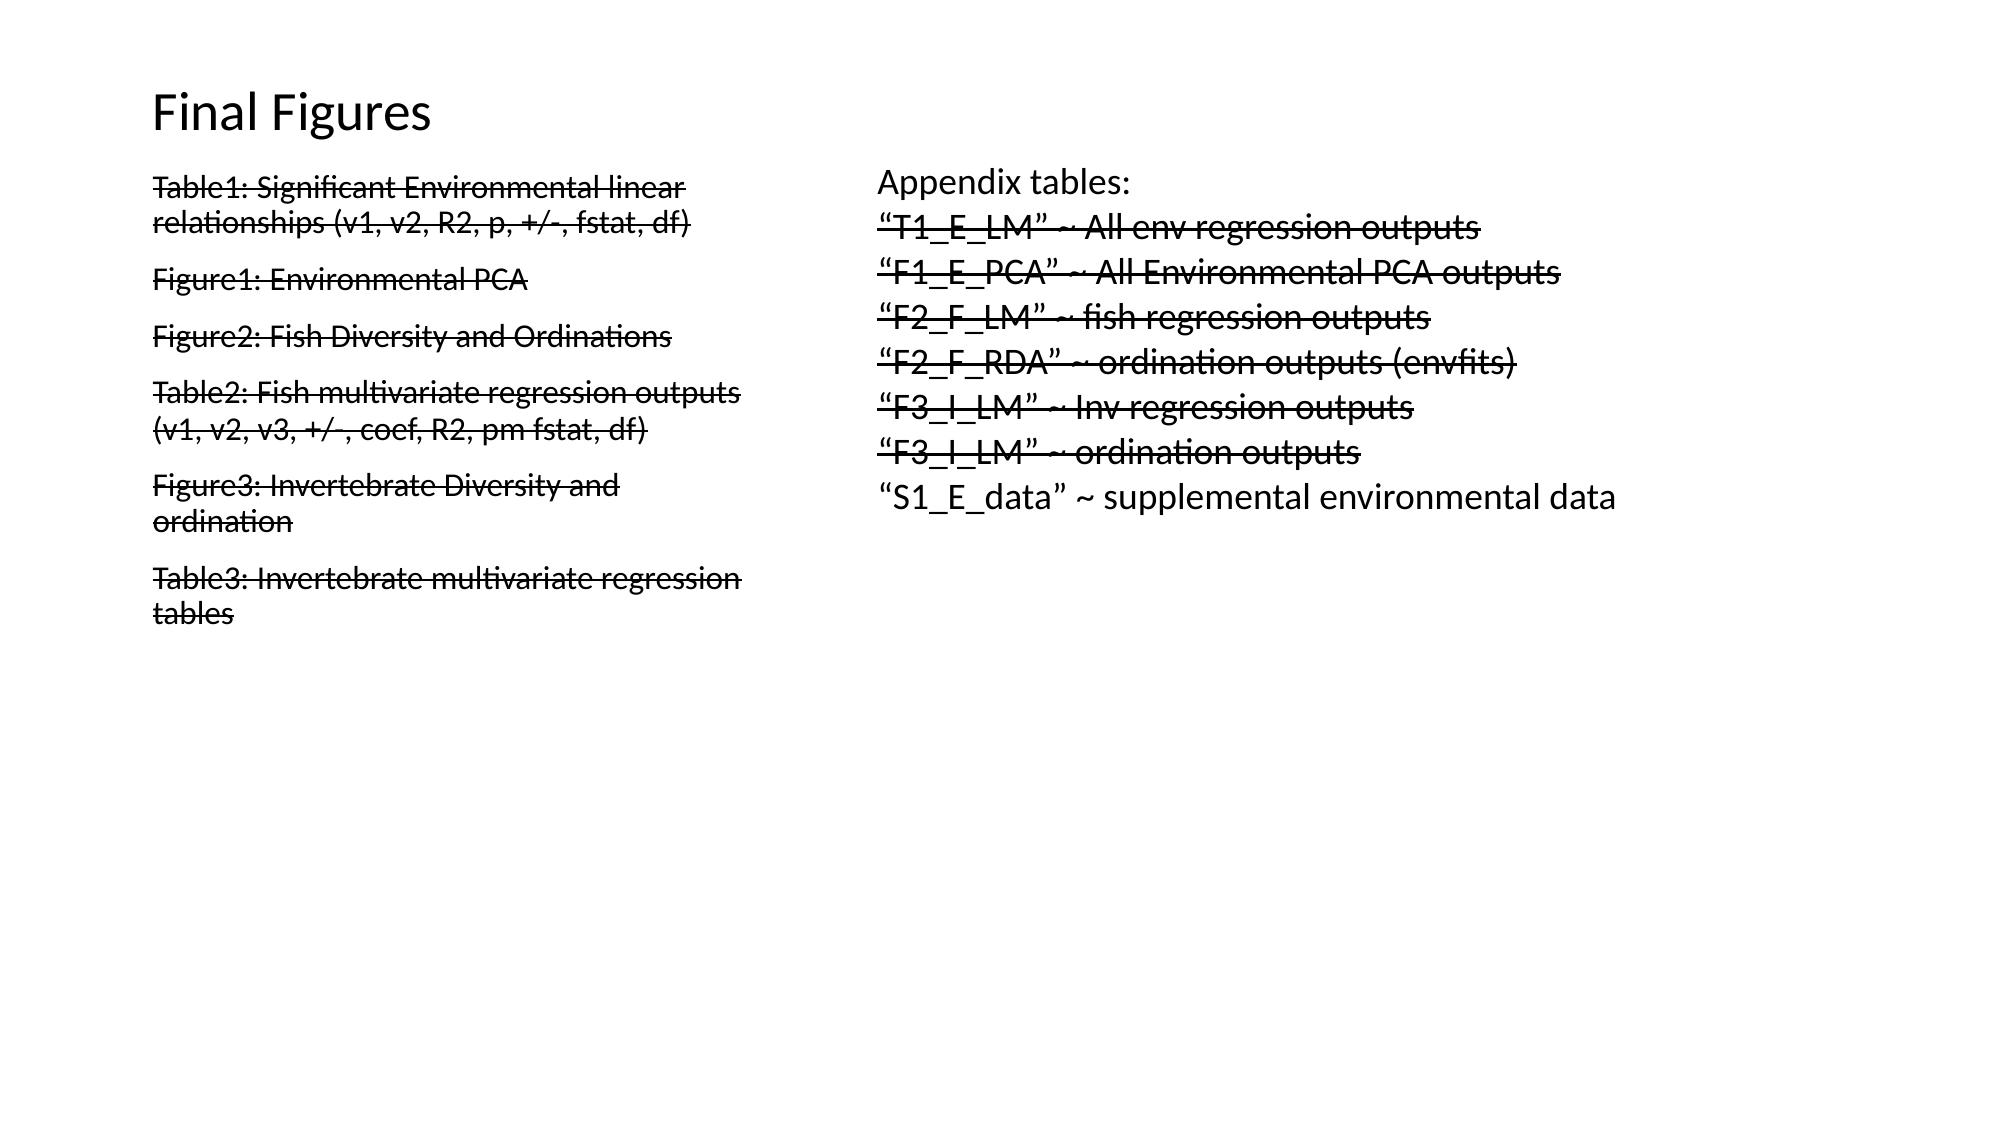

# Final Figures
Appendix tables:
“T1_E_LM” ~ All env regression outputs
“F1_E_PCA” ~ All Environmental PCA outputs
“F2_F_LM” ~ fish regression outputs
“F2_F_RDA” ~ ordination outputs (envfits)
“F3_I_LM” ~ Inv regression outputs
“F3_I_LM” ~ ordination outputs
“S1_E_data” ~ supplemental environmental data

Table1: Significant Environmental linear relationships (v1, v2, R2, p, +/-, fstat, df)
Figure1: Environmental PCA
Figure2: Fish Diversity and Ordinations
Table2: Fish multivariate regression outputs (v1, v2, v3, +/-, coef, R2, pm fstat, df)
Figure3: Invertebrate Diversity and ordination
Table3: Invertebrate multivariate regression tables